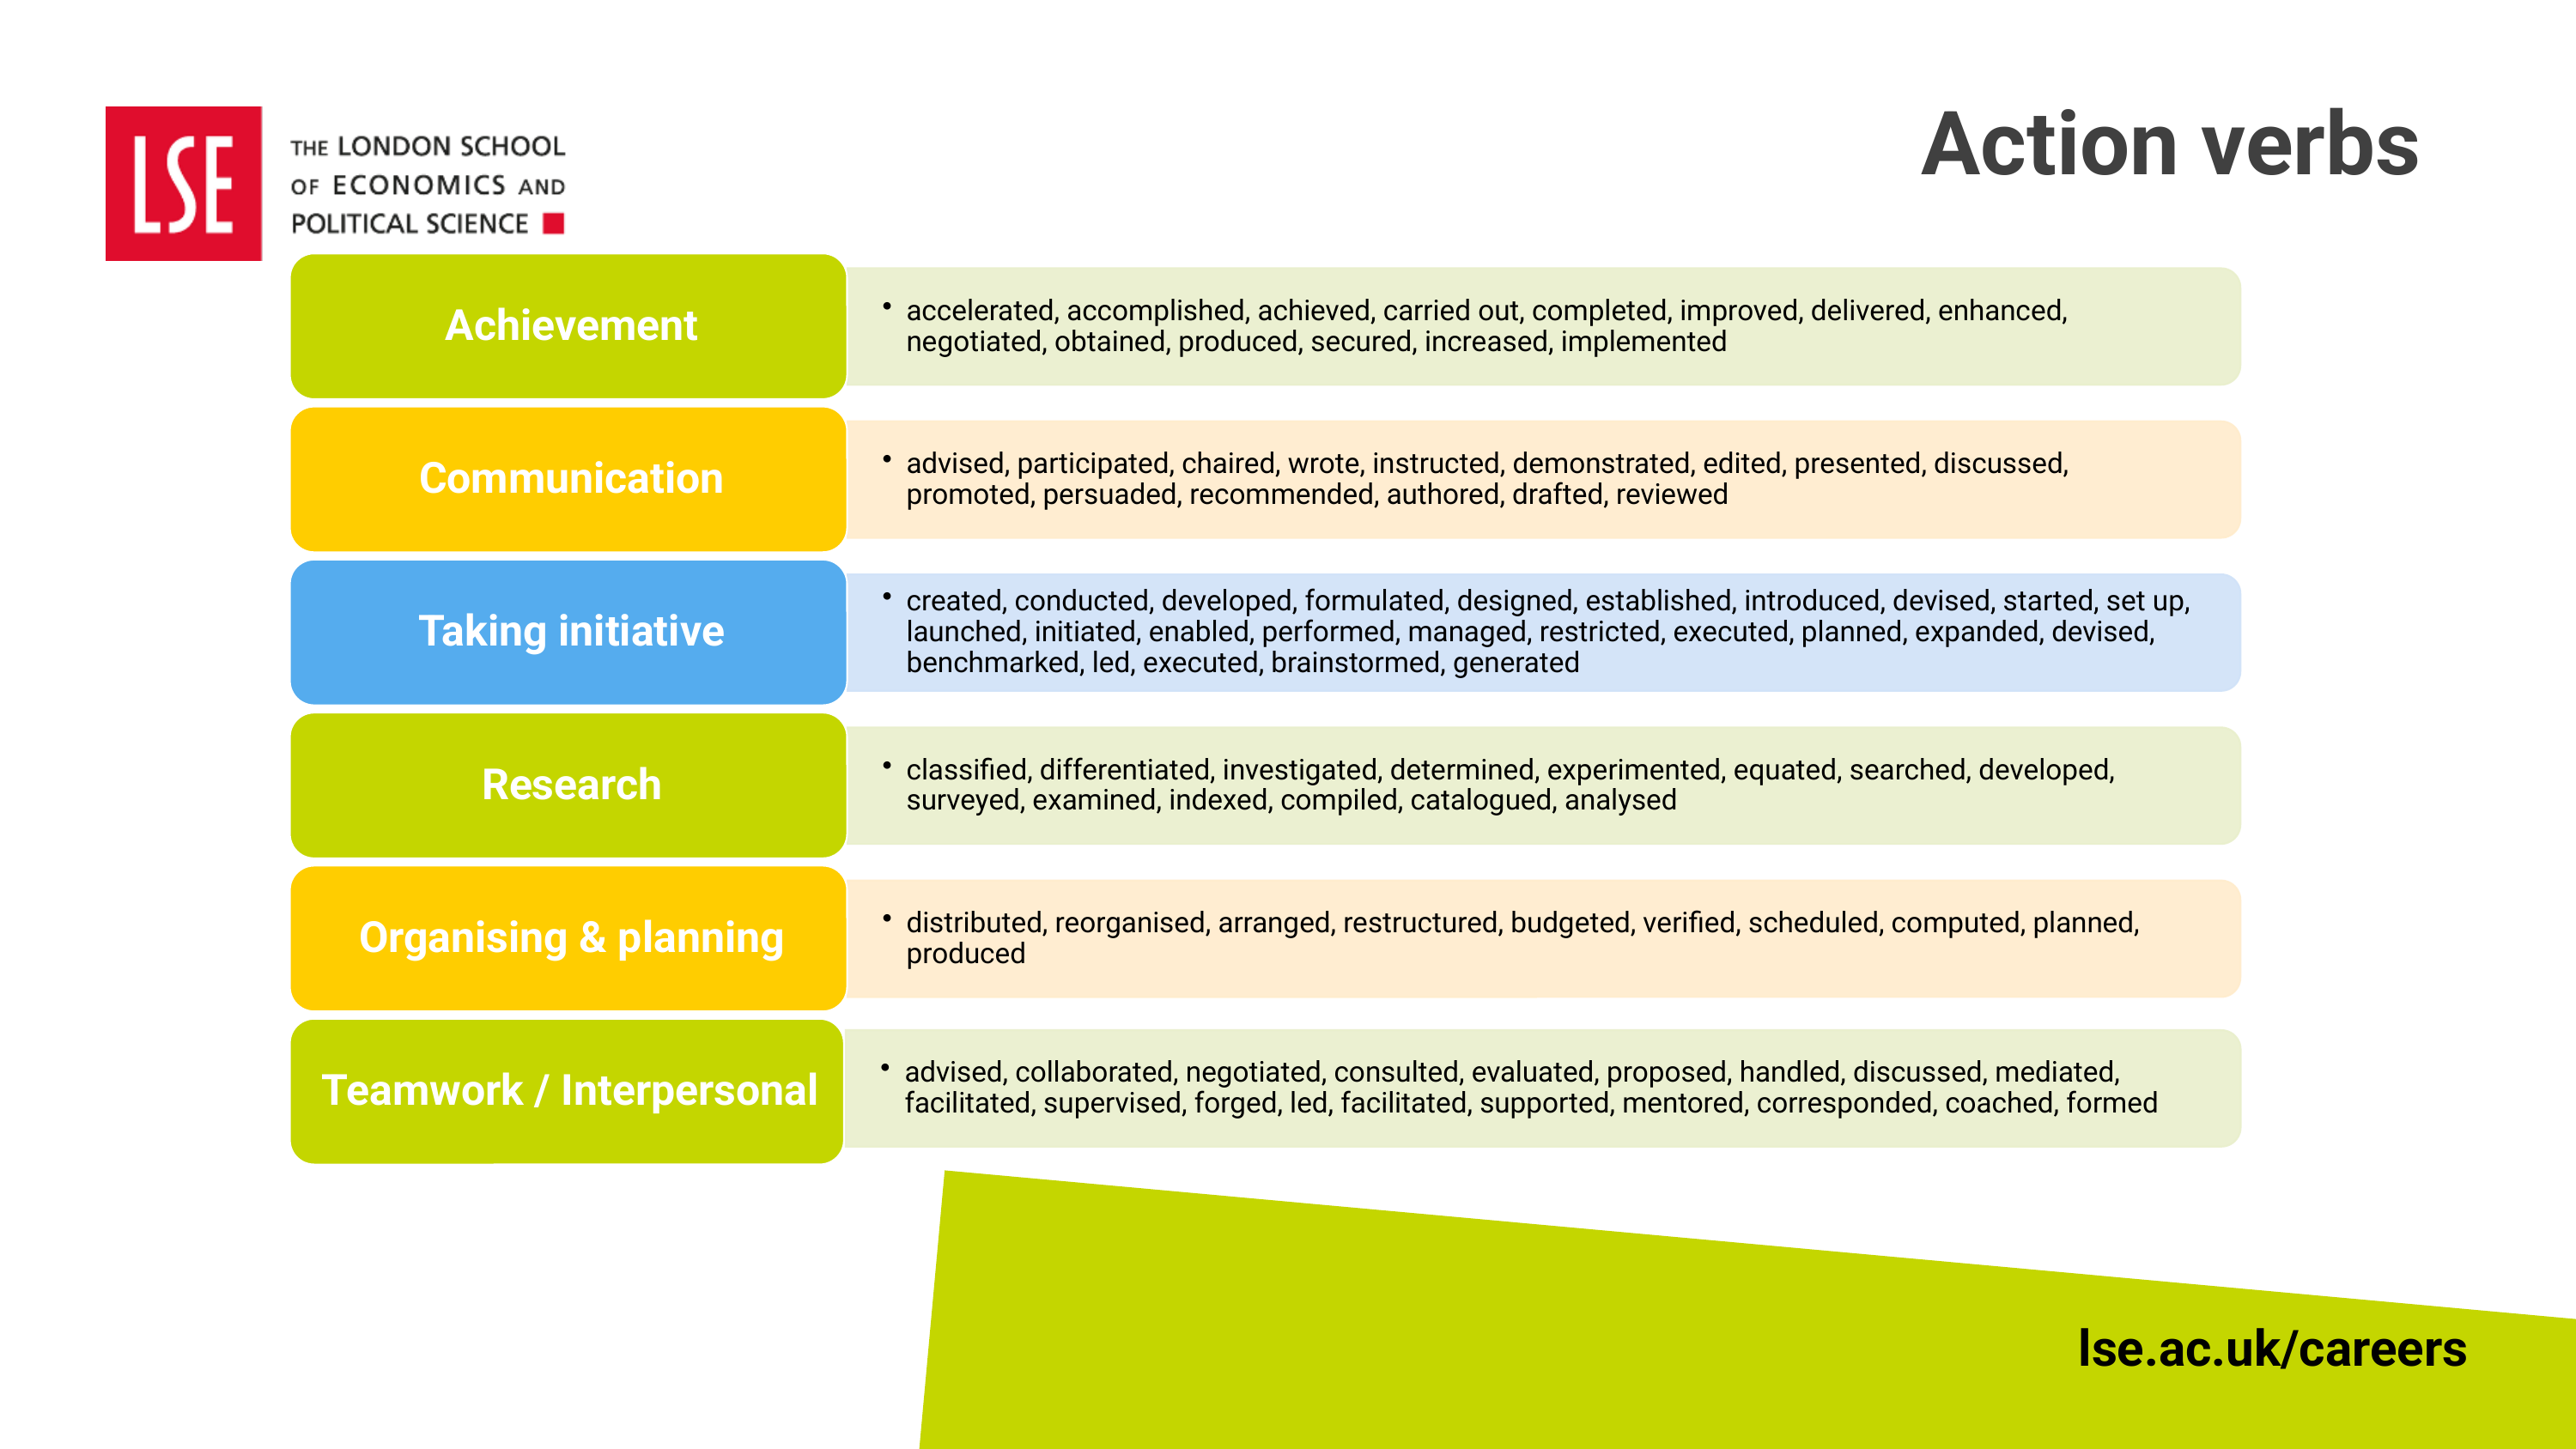

# Action verbs
accelerated, accomplished, achieved, carried out, completed, improved, delivered, enhanced, negotiated, obtained, produced, secured, increased, implemented
Achievement
advised, participated, chaired, wrote, instructed, demonstrated, edited, presented, discussed, promoted, persuaded, recommended, authored, drafted, reviewed
Communication
created, conducted, developed, formulated, designed, established, introduced, devised, started, set up, launched, initiated, enabled, performed, managed, restricted, executed, planned, expanded, devised, benchmarked, led, executed, brainstormed, generated
Taking initiative
classified, differentiated, investigated, determined, experimented, equated, searched, developed, surveyed, examined, indexed, compiled, catalogued, analysed
Research
distributed, reorganised, arranged, restructured, budgeted, verified, scheduled, computed, planned, produced
Organising & planning
advised, collaborated, negotiated, consulted, evaluated, proposed, handled, discussed, mediated, facilitated, supervised, forged, led, facilitated, supported, mentored, corresponded, coached, formed
Teamwork / Interpersonal